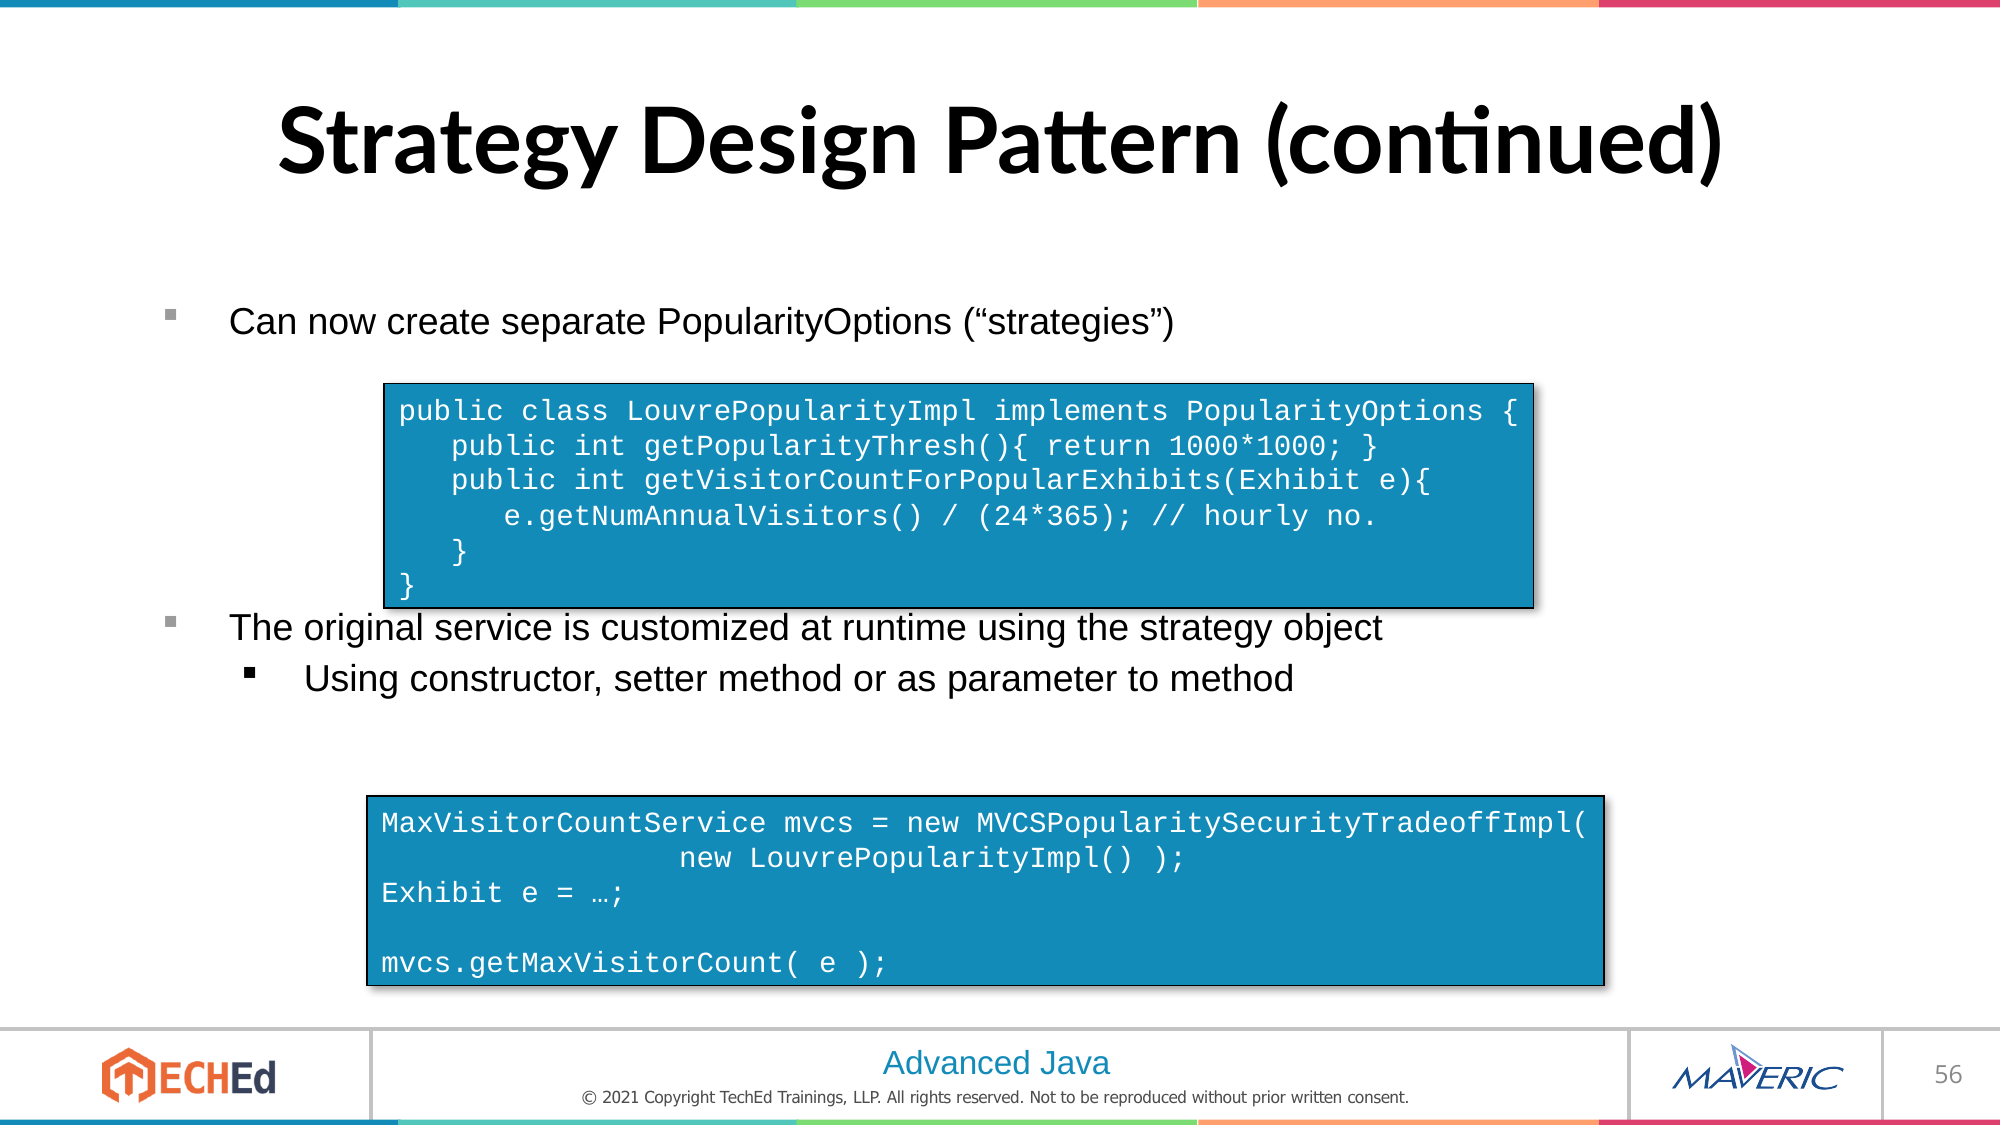

# Strategy Design Pattern (continued)
Can now create separate PopularityOptions (“strategies”)

The original service is customized at runtime using the strategy object
Using constructor, setter method or as parameter to method

public class LouvrePopularityImpl implements PopularityOptions {
   public int getPopularityThresh(){ return 1000*1000; }
   public int getVisitorCountForPopularExhibits(Exhibit e){
      e.getNumAnnualVisitors() / (24*365); // hourly no.
   }
}
MaxVisitorCountService mvcs = new MVCSPopularitySecurityTradeoffImpl(
                 new LouvrePopularityImpl() );
Exhibit e = …;

mvcs.getMaxVisitorCount( e );